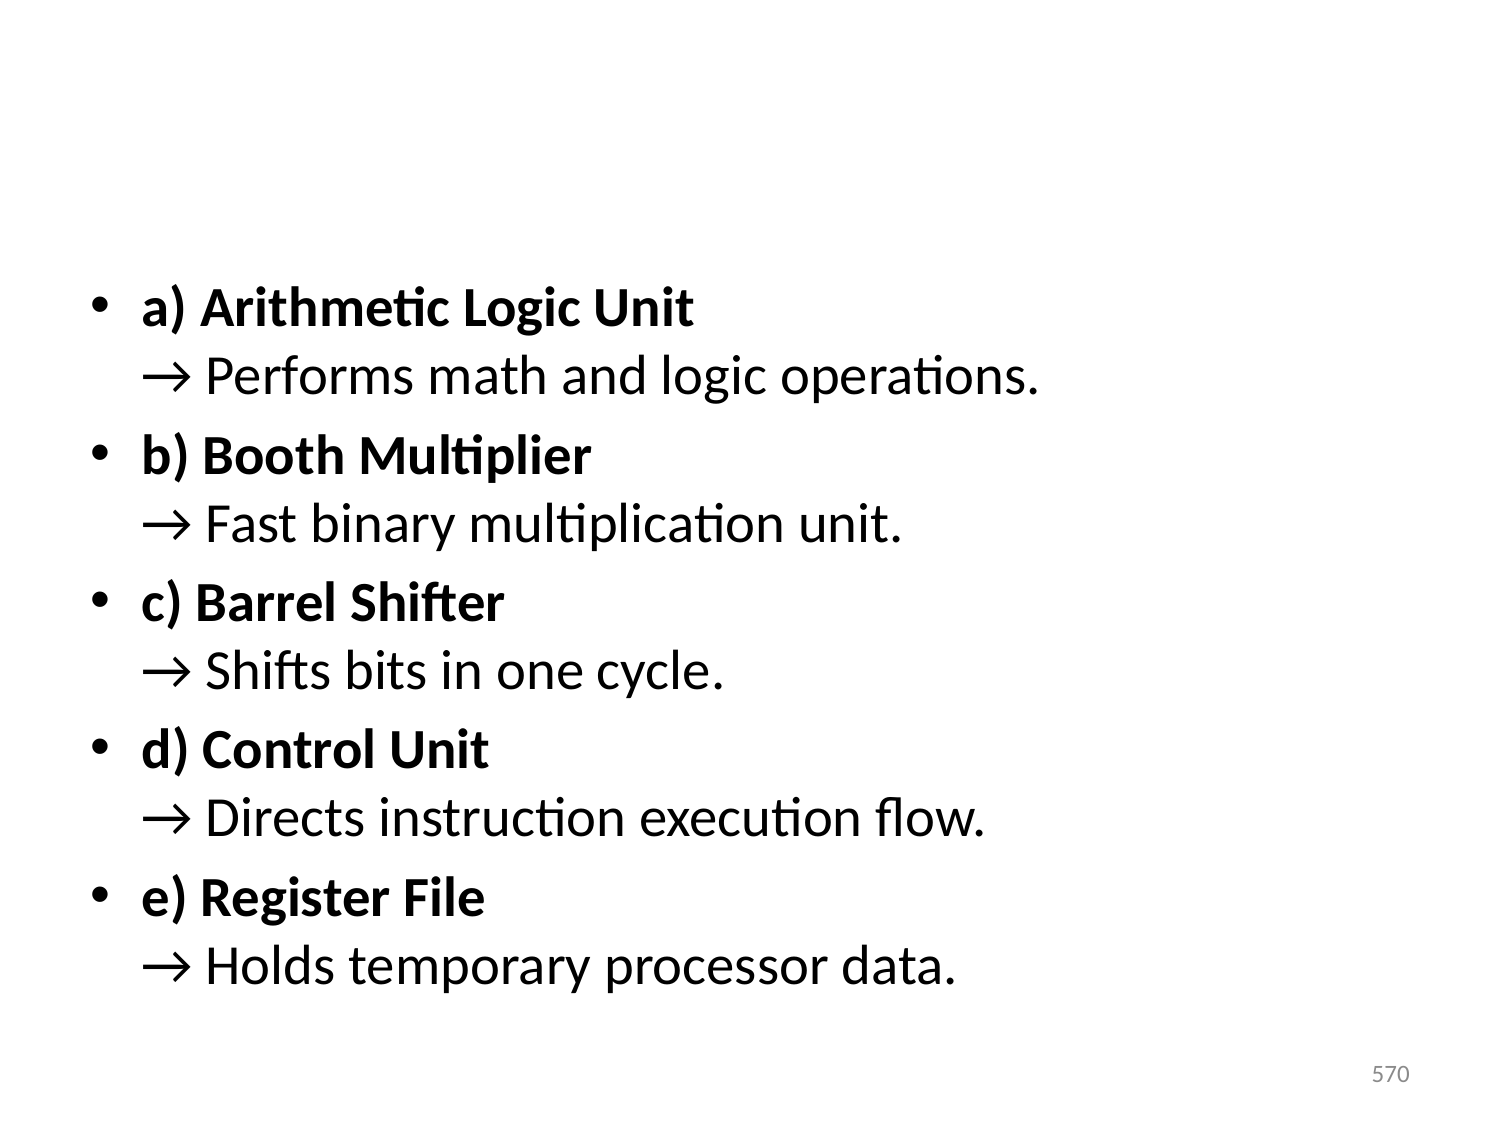

#
a) Arithmetic Logic Unit
→ Performs math and logic operations.
b) Booth Multiplier
→ Fast binary multiplication unit.
c) Barrel Shifter
→ Shifts bits in one cycle.
d) Control Unit
→ Directs instruction execution flow.
e) Register File
→ Holds temporary processor data.
570